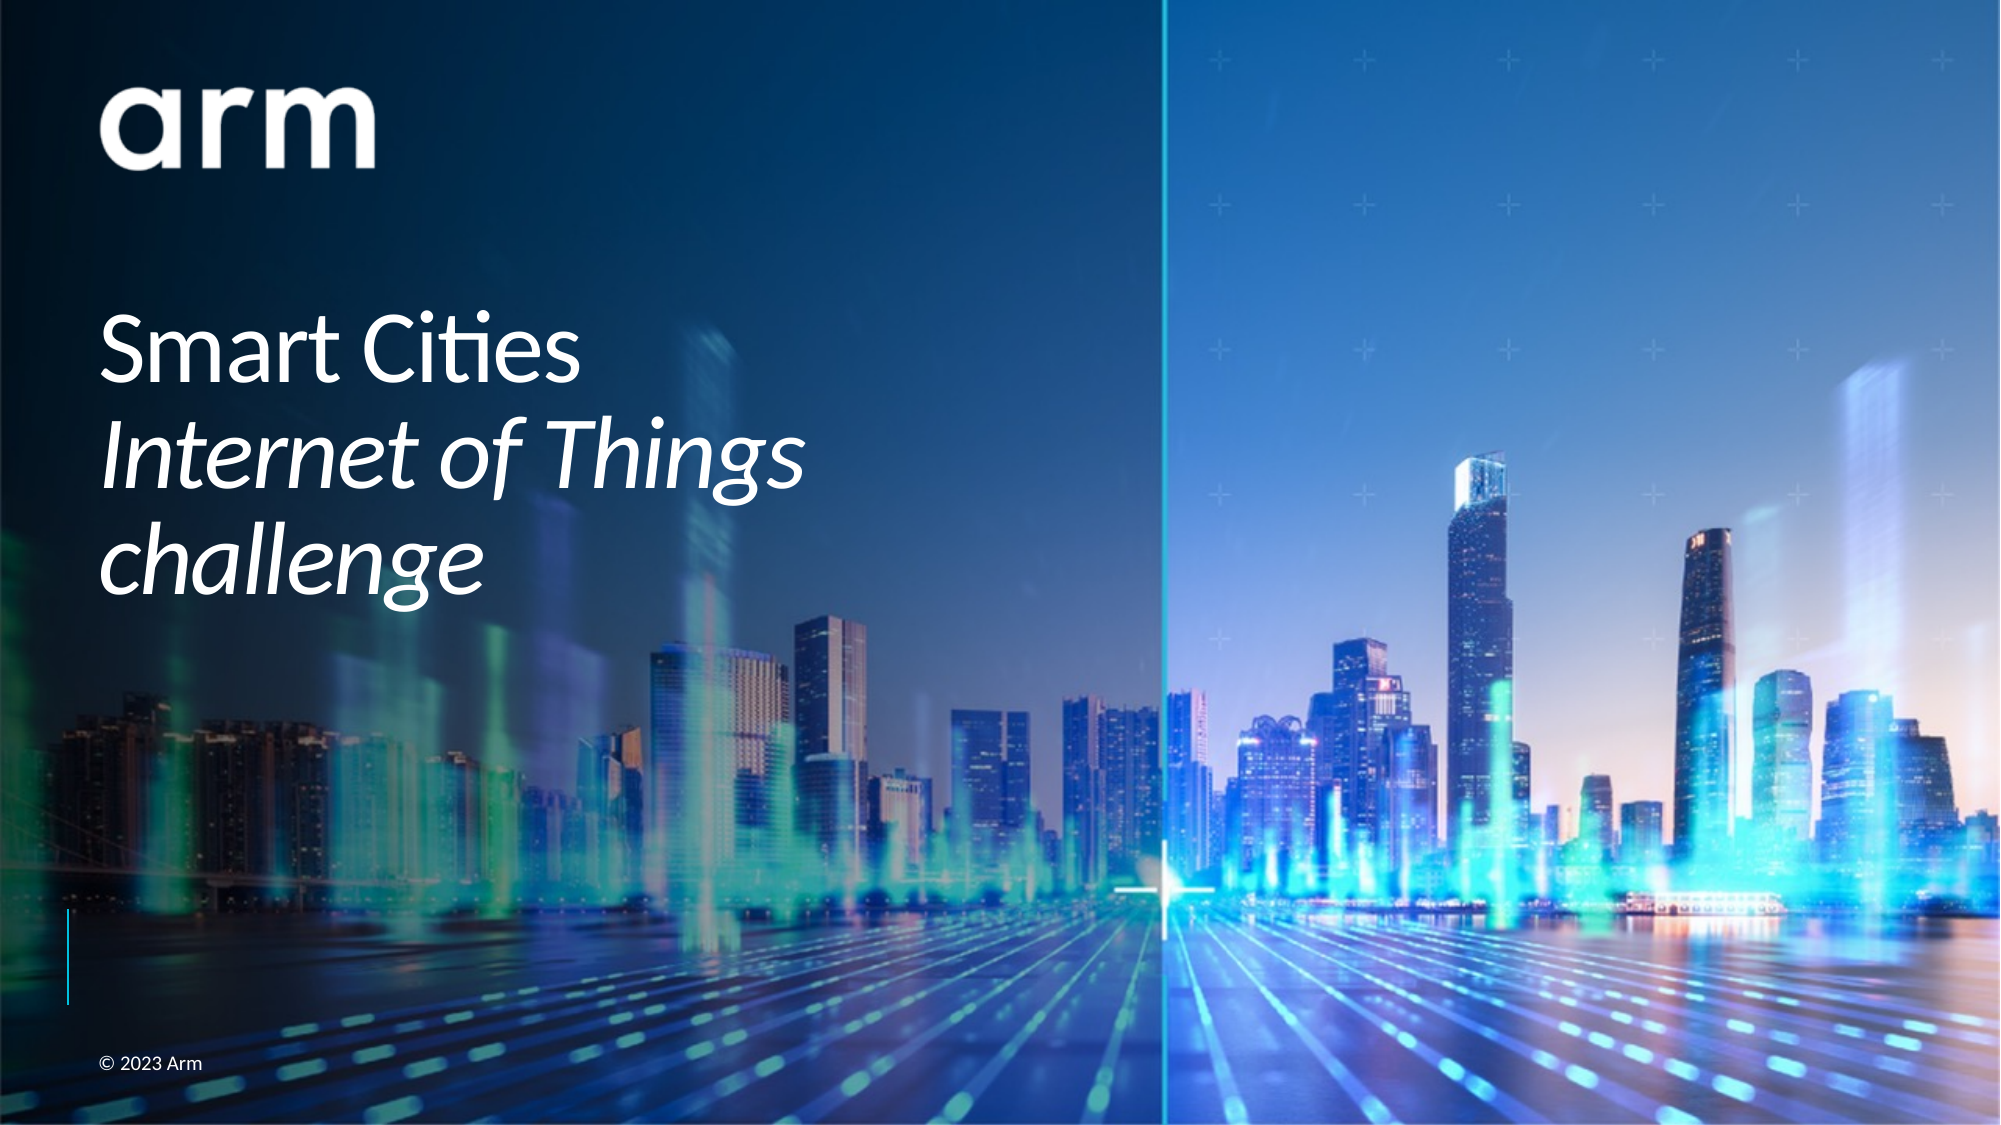

# Smart Cities Internet of Things challenge